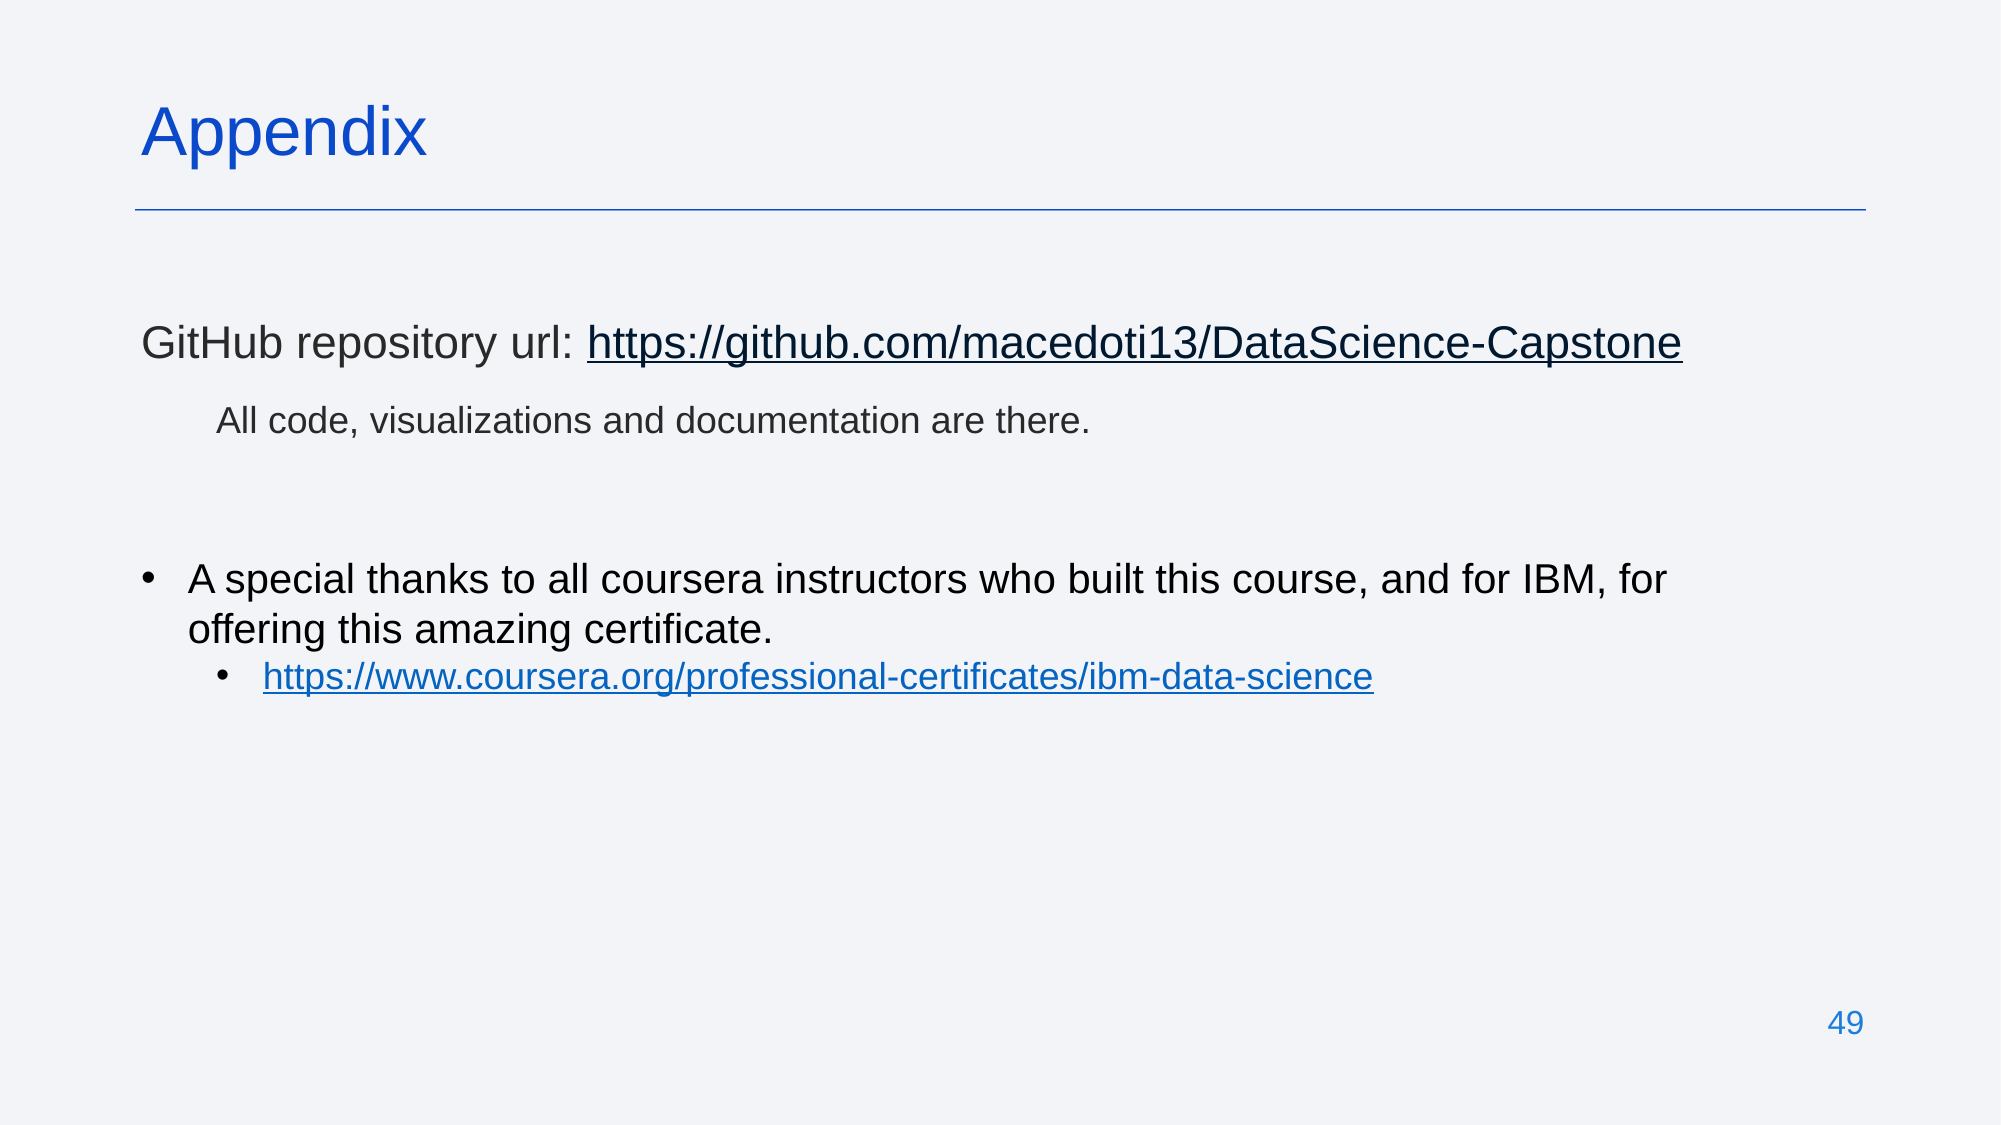

Appendix
GitHub repository url: https://github.com/macedoti13/DataScience-Capstone
All code, visualizations and documentation are there.
A special thanks to all coursera instructors who built this course, and for IBM, for offering this amazing certificate.
https://www.coursera.org/professional-certificates/ibm-data-science

49